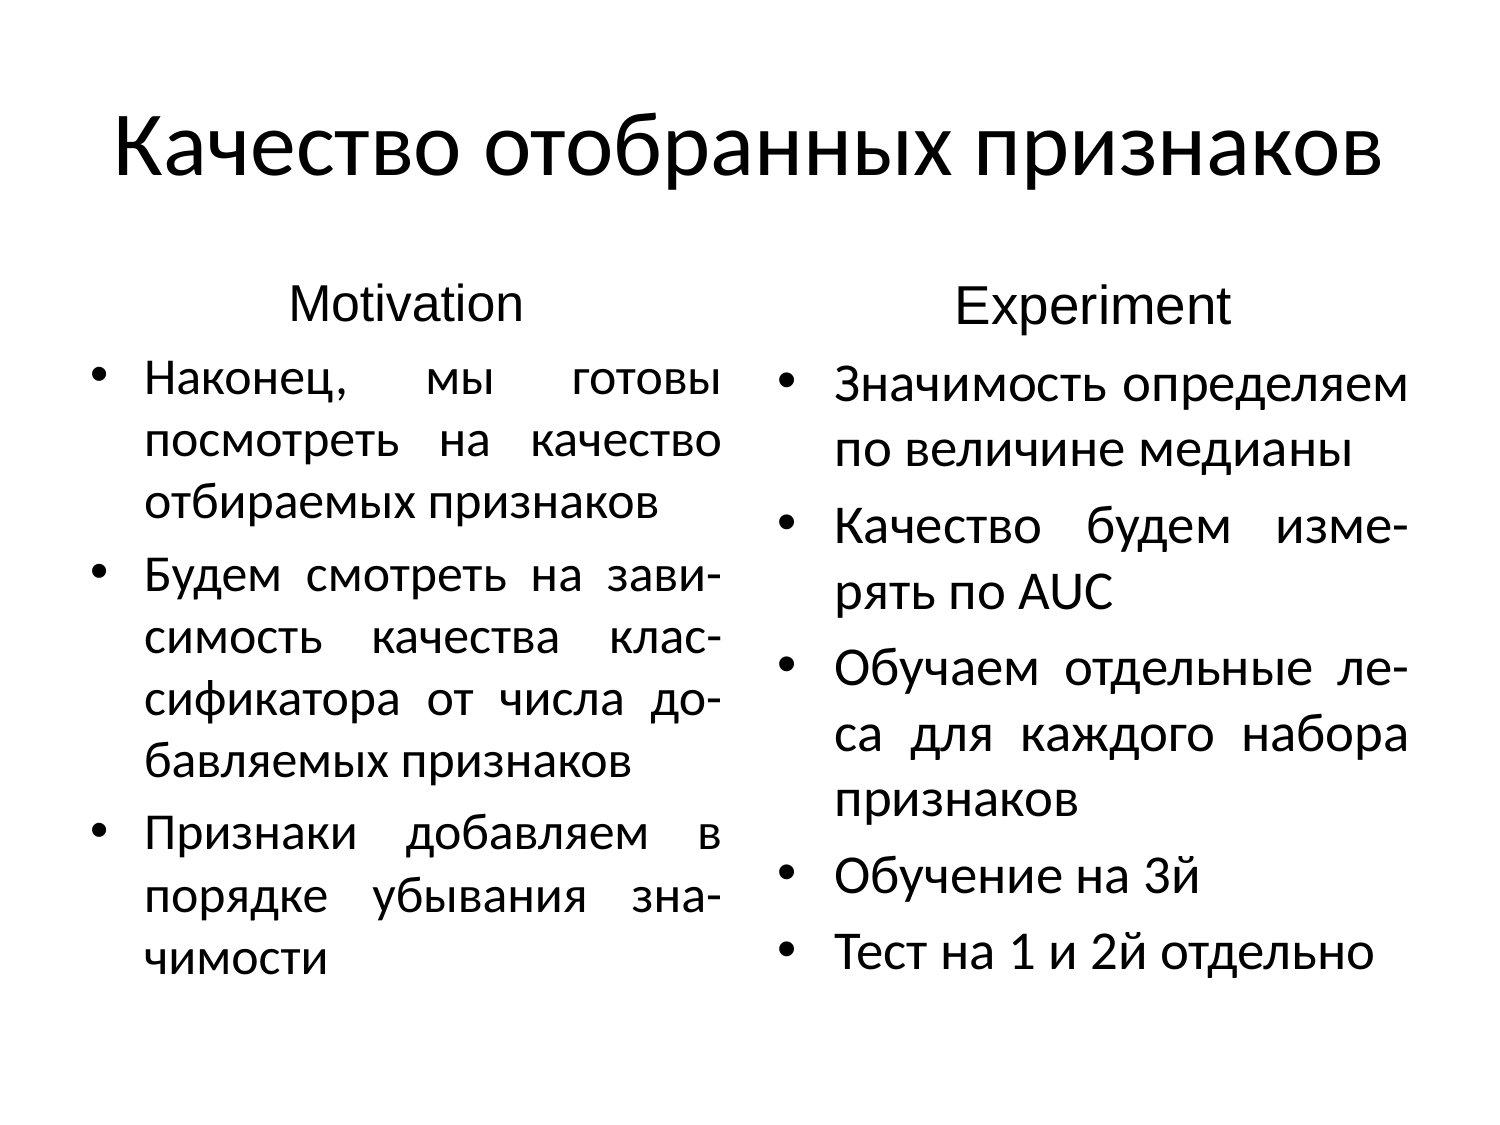

# Качество отобранных признаков
Motivation
Наконец, мы готовы посмотреть на качество отбираемых признаков
Будем смотреть на зави-симость качества клас-сификатора от числа до-бавляемых признаков
Признаки добавляем в порядке убывания зна-чимости
Experiment
Значимость определяем по величине медианы
Качество будем изме-рять по AUC
Обучаем отдельные ле-са для каждого набора признаков
Обучение на 3й
Тест на 1 и 2й отдельно